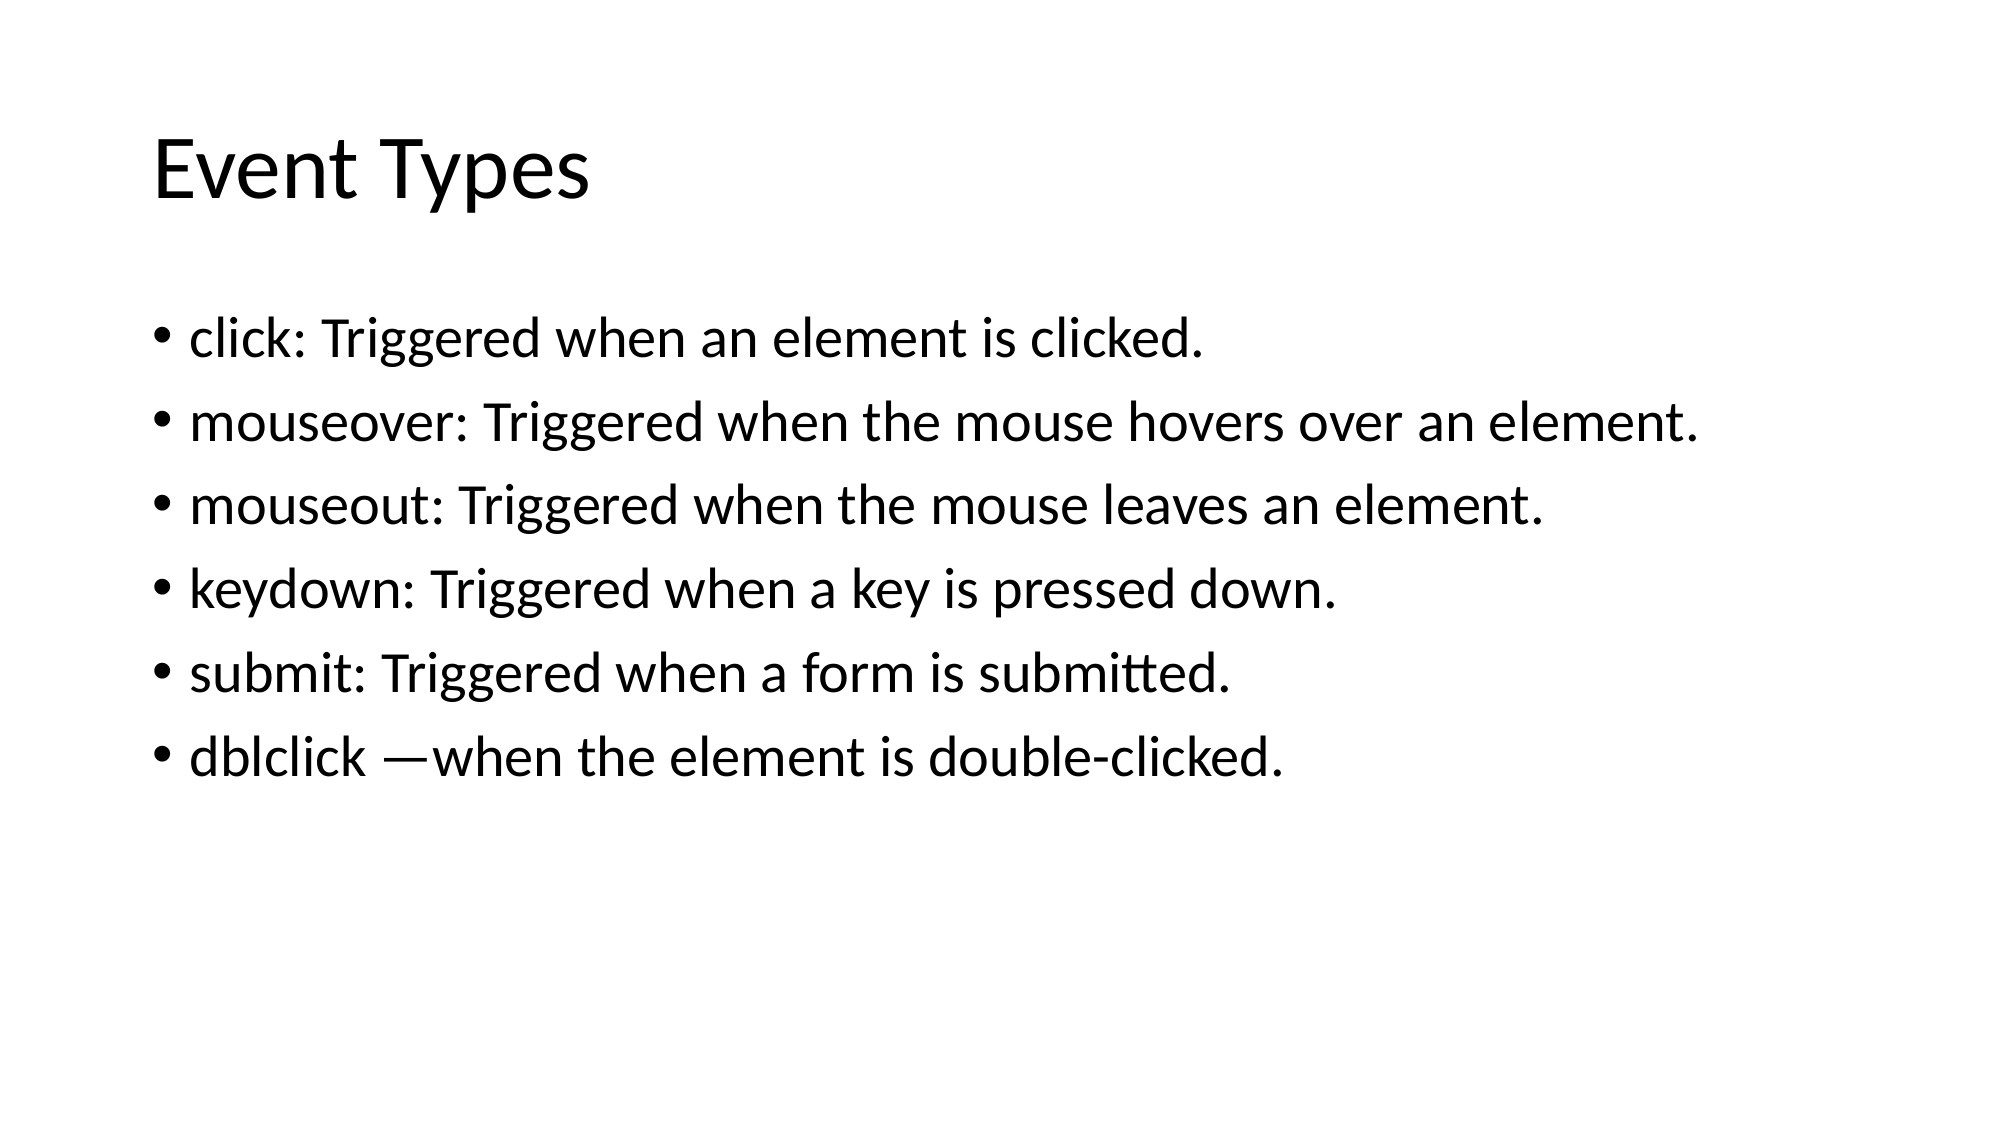

# Event Types
click: Triggered when an element is clicked.
mouseover: Triggered when the mouse hovers over an element.
mouseout: Triggered when the mouse leaves an element.
keydown: Triggered when a key is pressed down.
submit: Triggered when a form is submitted.
dblclick —when the element is double-clicked.